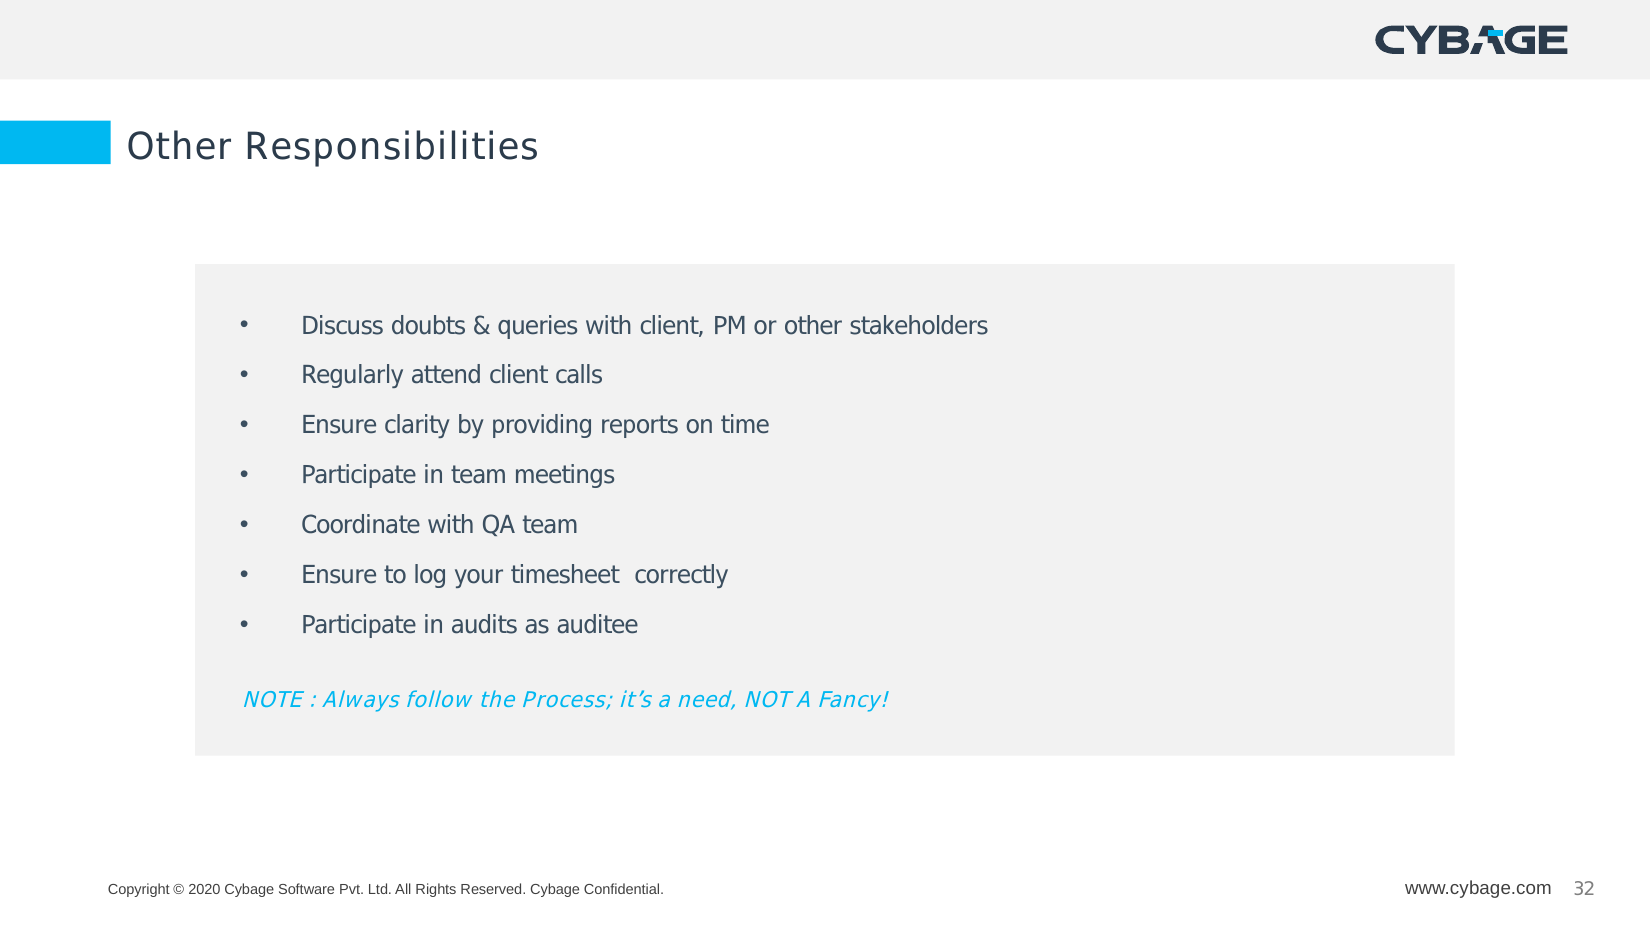

Other Responsibilities

Discuss doubts & queries with client, PM or other stakeholders
Regularly attend client calls
Ensure clarity by providing reports on time
Participate in team meetings
Coordinate with QA team
Ensure to log your timesheet  correctly
Participate in audits as auditee
NOTE : Always follow the Process; it’s a need, NOT A Fancy!